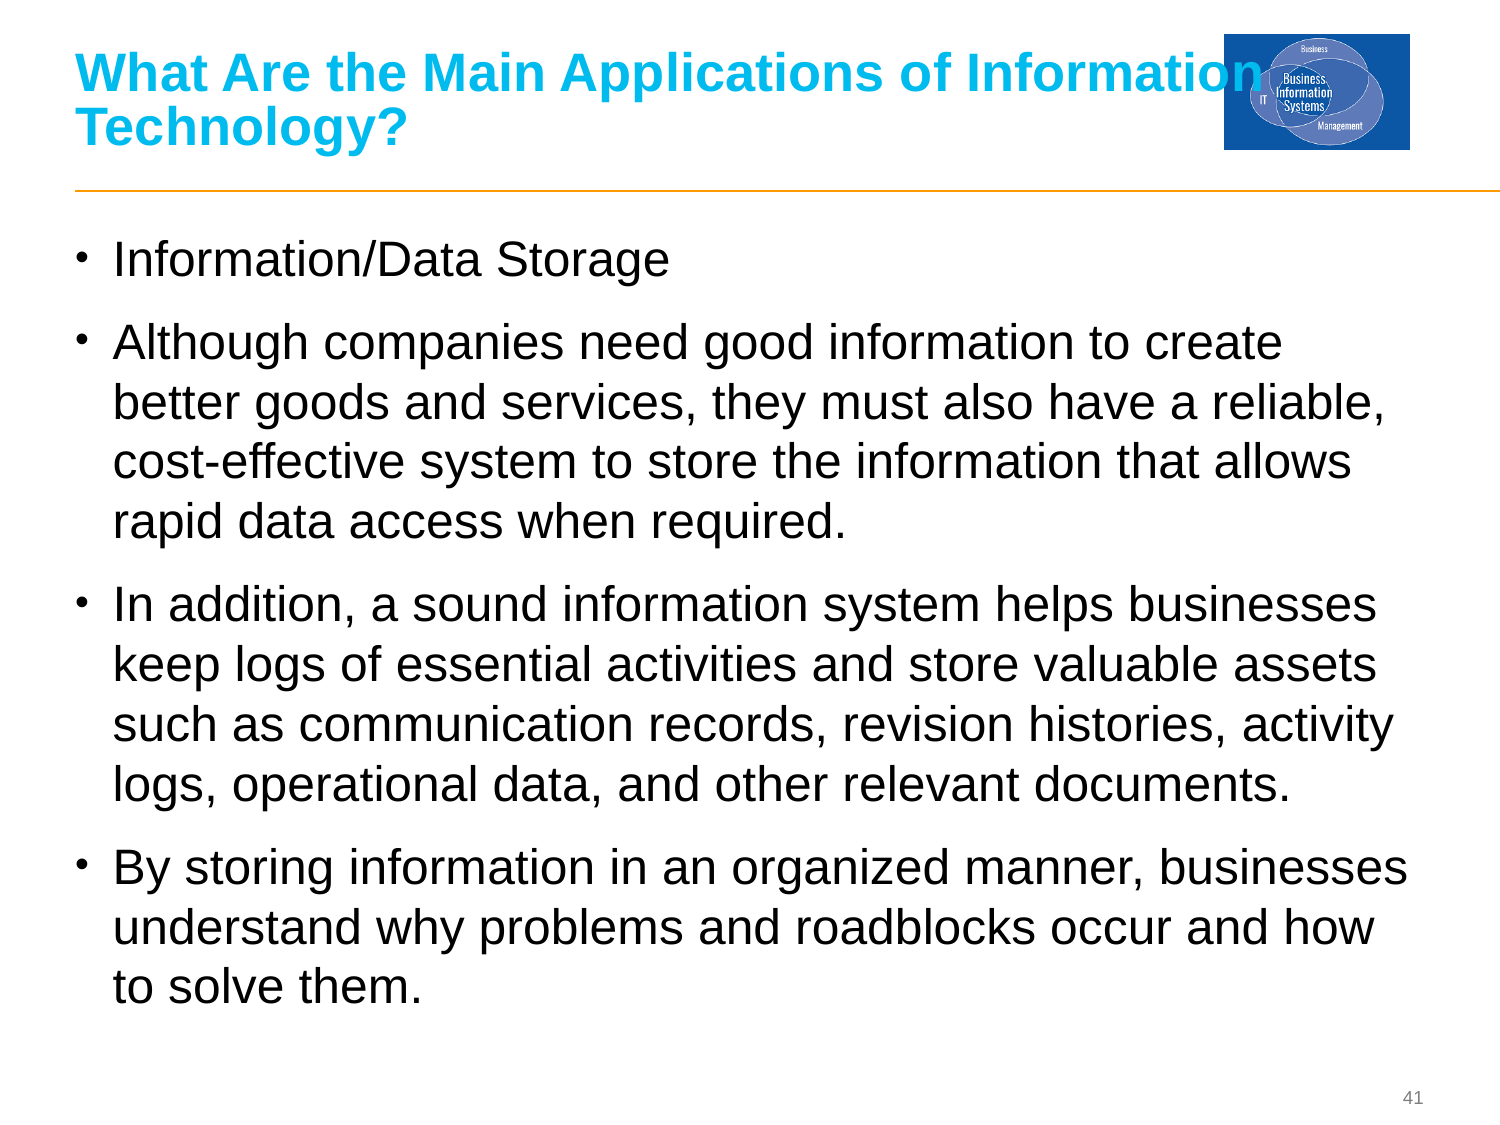

# What Are the Main Applications of Information Technology?
Information/Data Storage
Although companies need good information to create better goods and services, they must also have a reliable, cost-effective system to store the information that allows rapid data access when required.
In addition, a sound information system helps businesses keep logs of essential activities and store valuable assets such as communication records, revision histories, activity logs, operational data, and other relevant documents.
By storing information in an organized manner, businesses understand why problems and roadblocks occur and how to solve them.